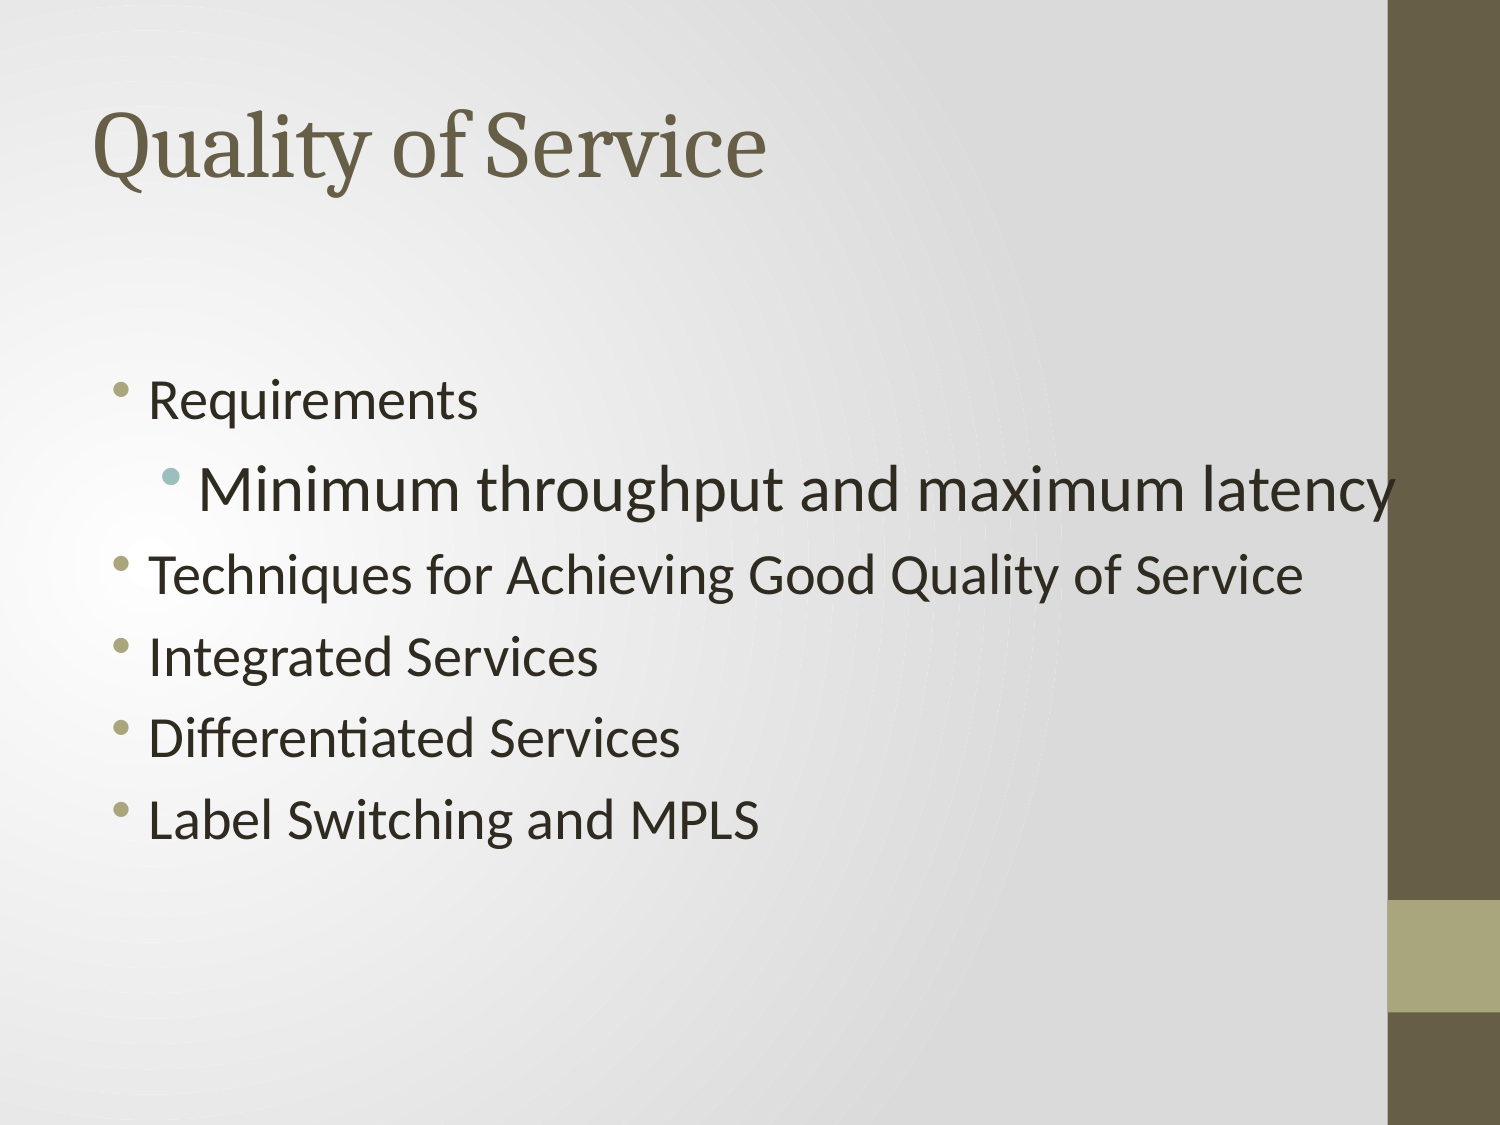

# Quality of Service

Requirements
Minimum throughput and maximum latency
Techniques for Achieving Good Quality of Service
Integrated Services
Differentiated Services
Label Switching and MPLS